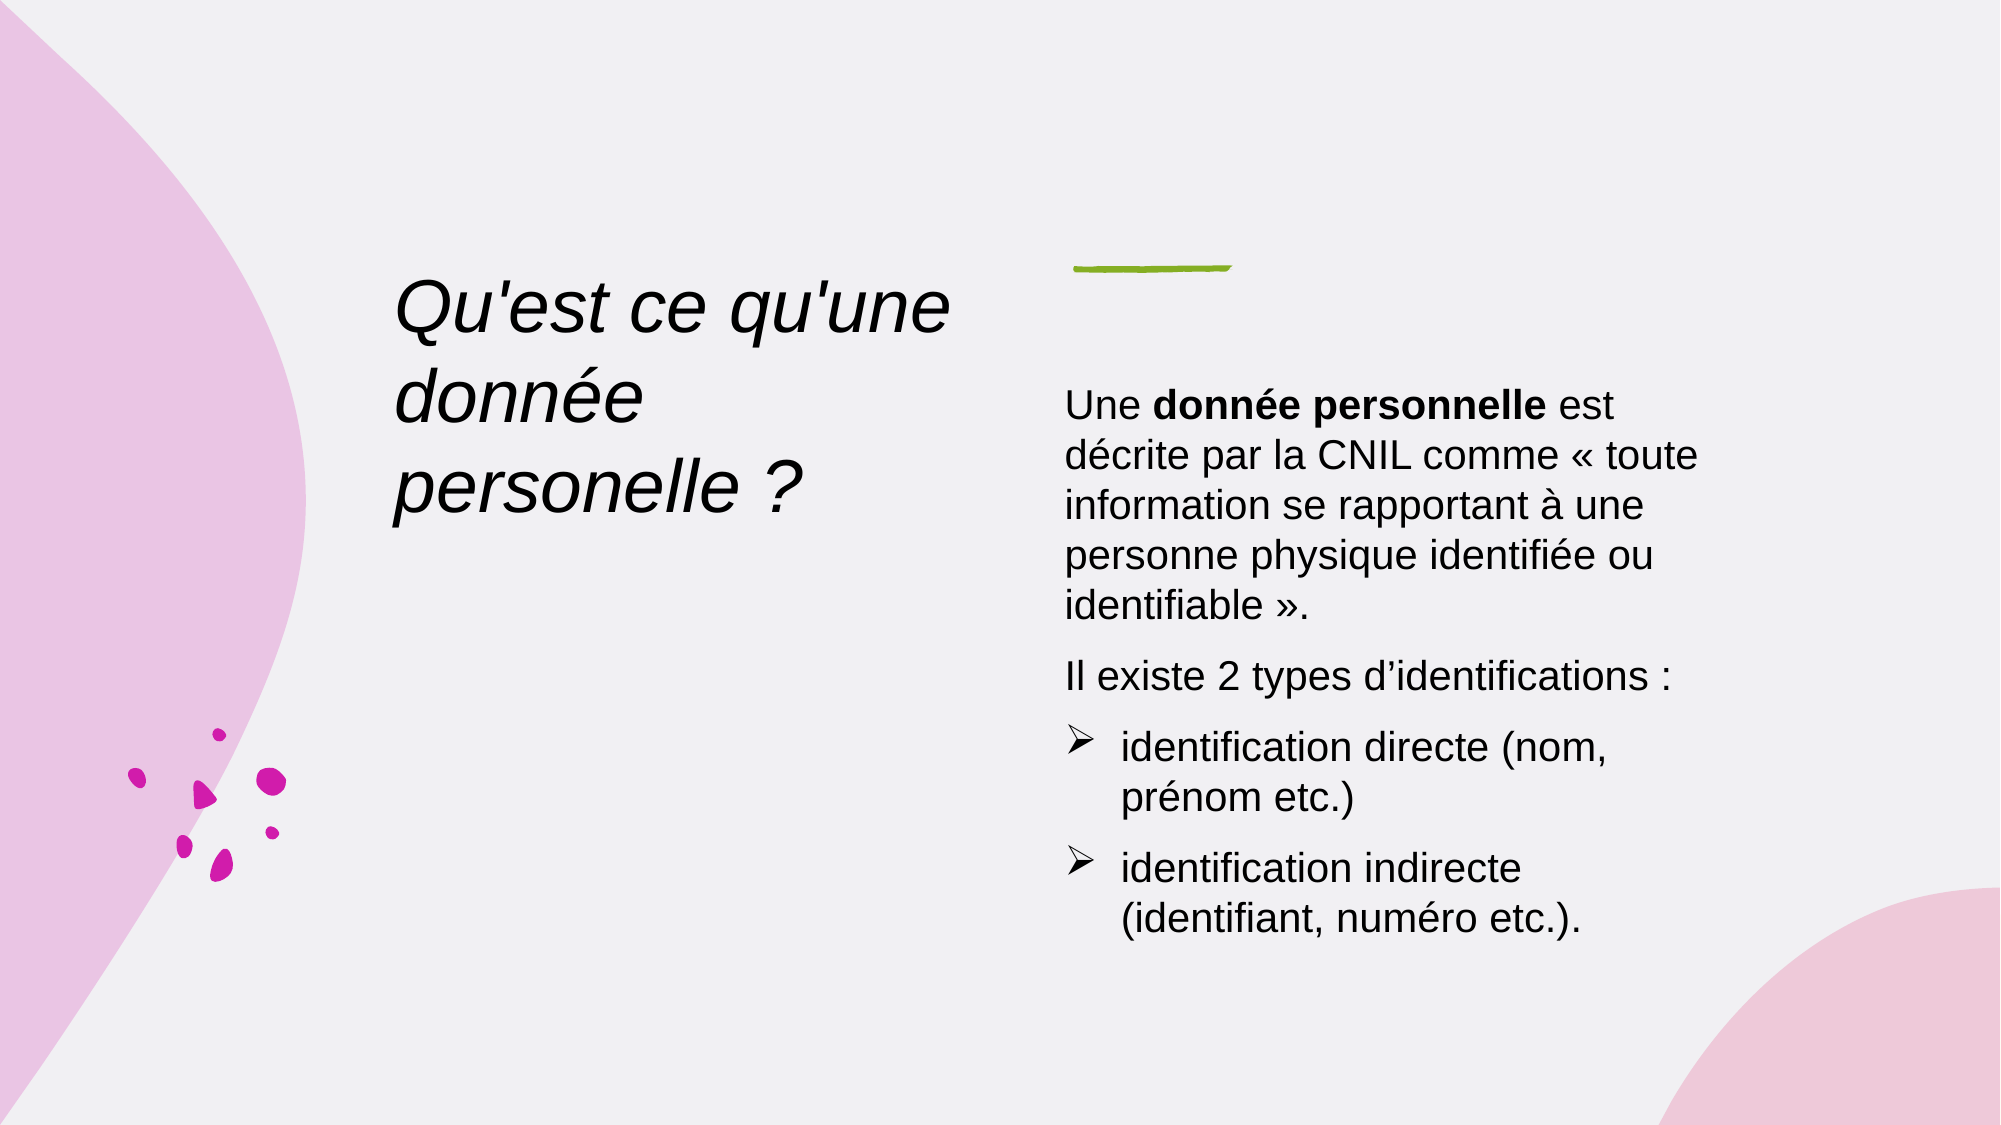

# Qu'est ce qu'une donnée personelle ?

Une donnée personnelle est décrite par la CNIL comme « toute information se rapportant à une personne physique identifiée ou identifiable ».
Il existe 2 types d’identifications :
identification directe (nom, prénom etc.)
identification indirecte (identifiant, numéro etc.).